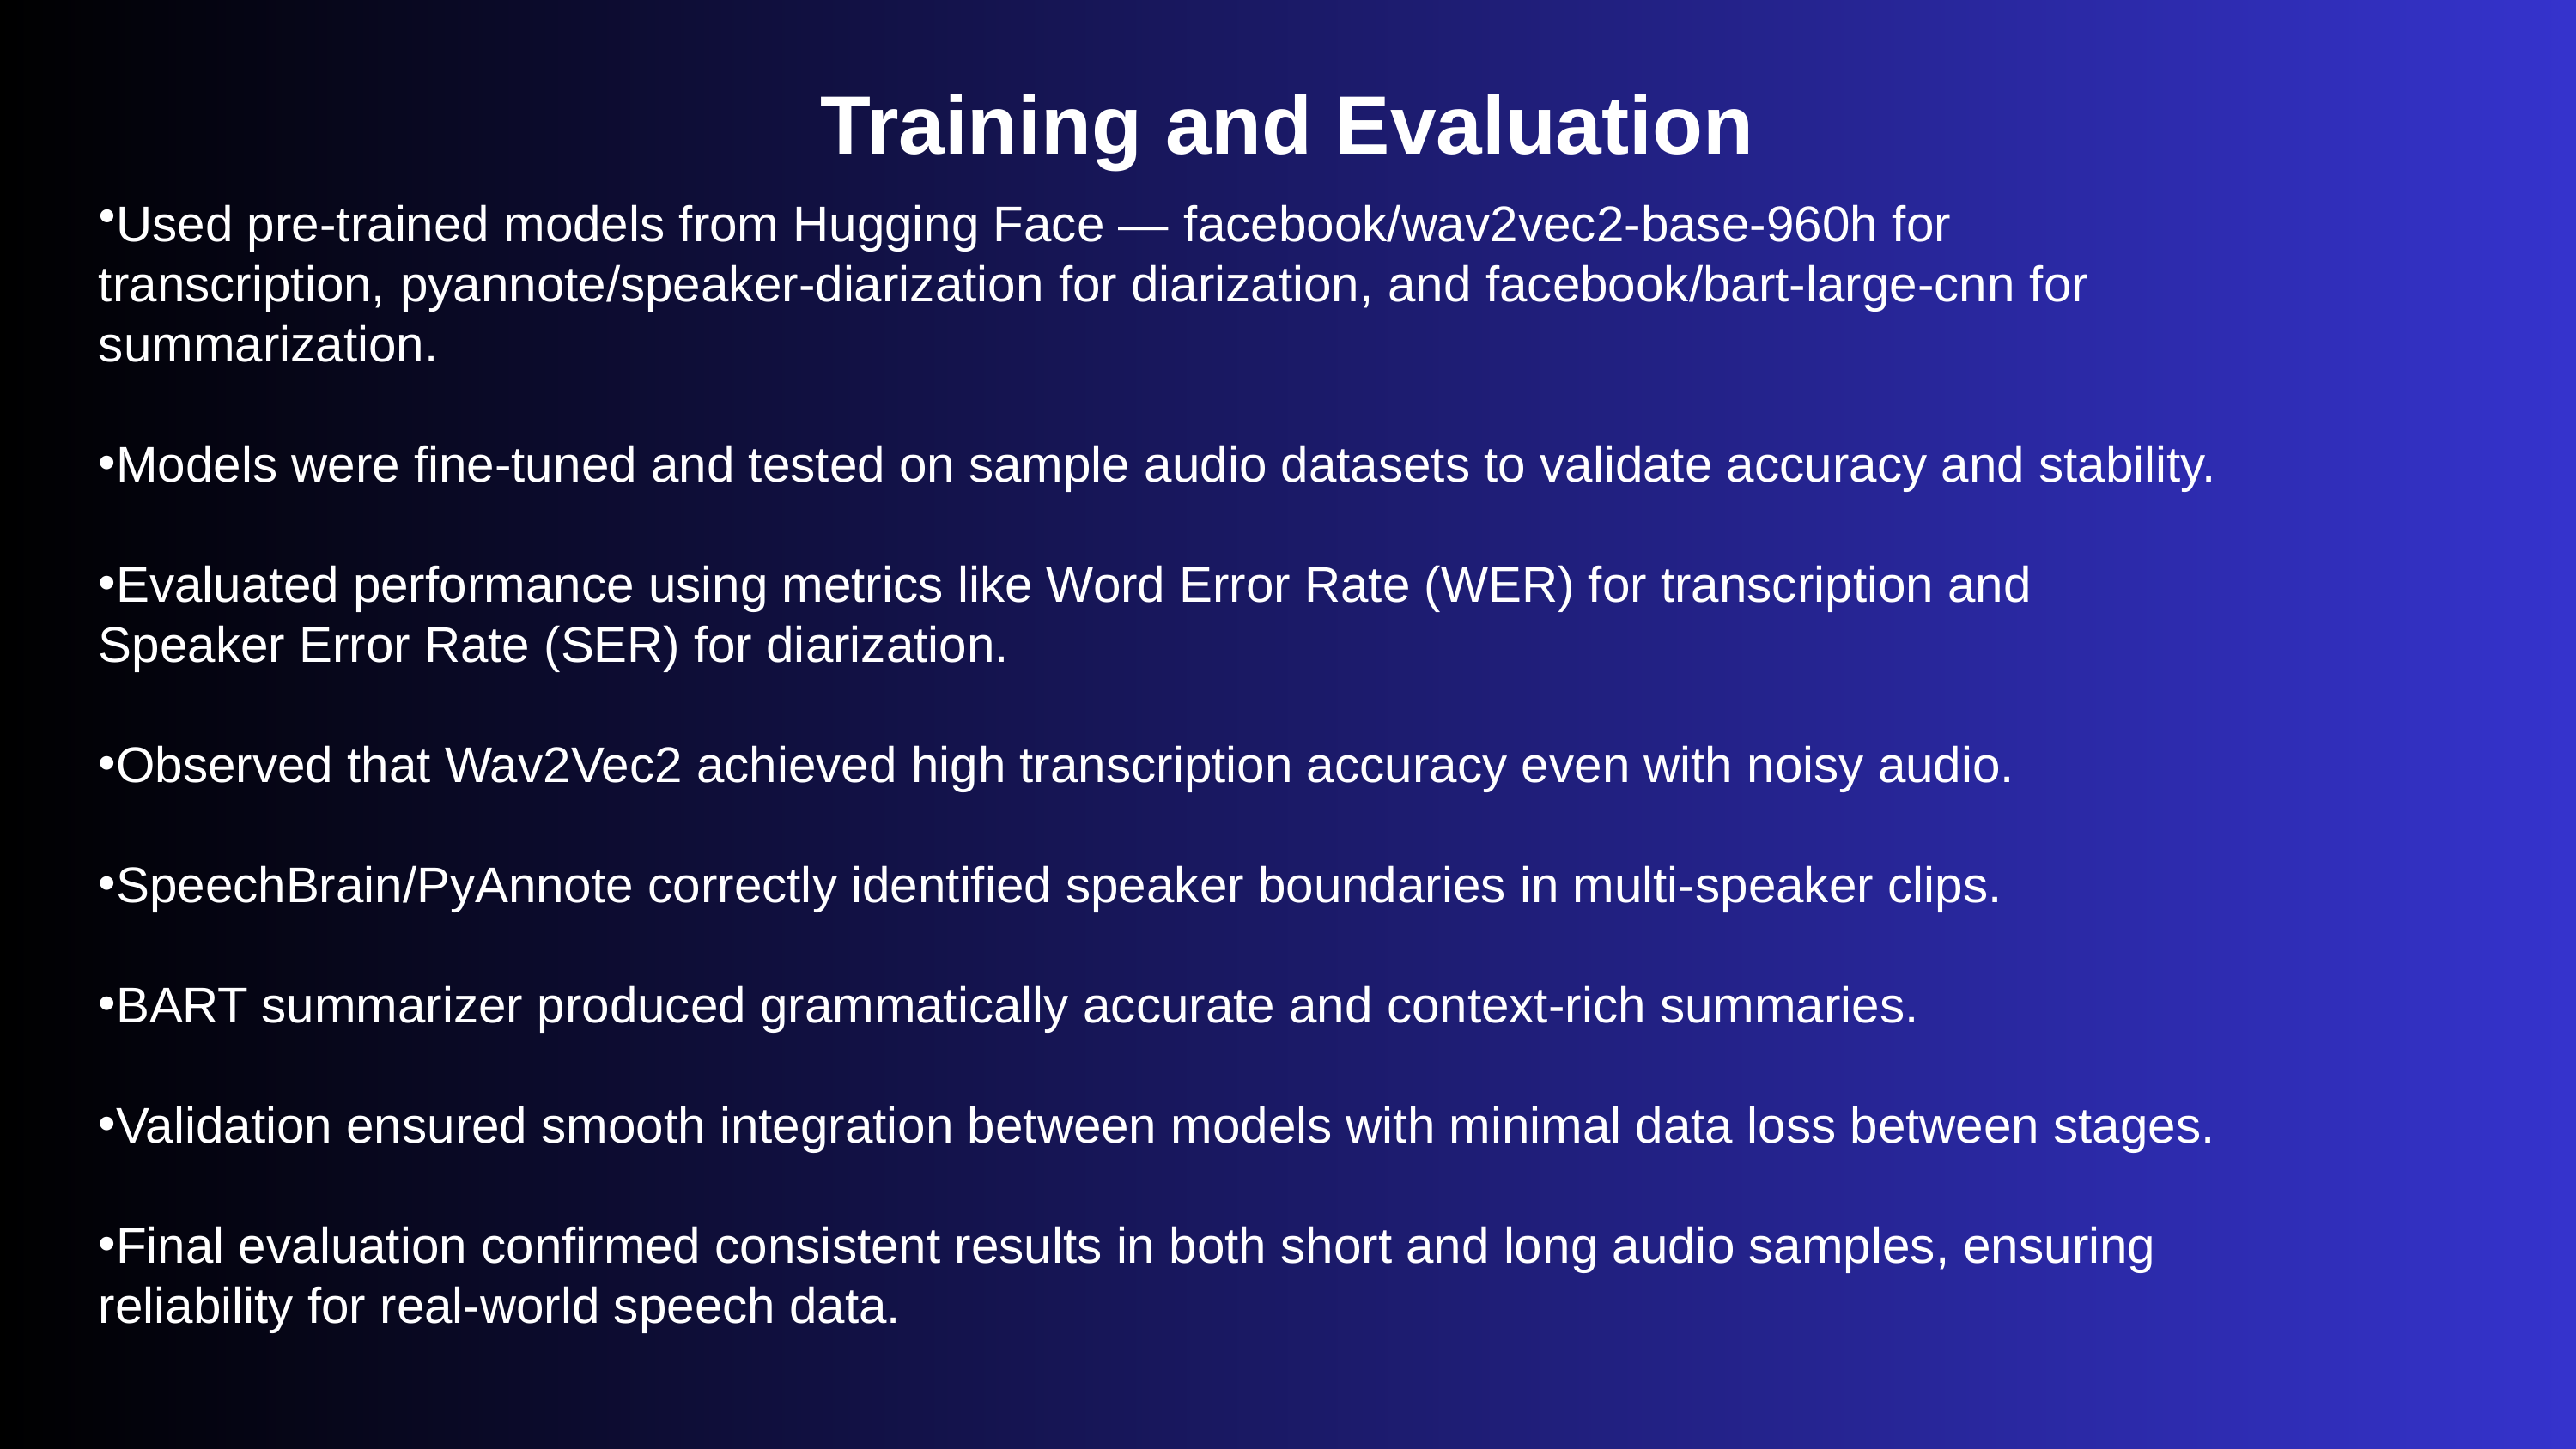

Training and Evaluation
Used pre-trained models from Hugging Face — facebook/wav2vec2-base-960h for transcription, pyannote/speaker-diarization for diarization, and facebook/bart-large-cnn for summarization.

Models were fine-tuned and tested on sample audio datasets to validate accuracy and stability.

Evaluated performance using metrics like Word Error Rate (WER) for transcription and Speaker Error Rate (SER) for diarization.

Observed that Wav2Vec2 achieved high transcription accuracy even with noisy audio.

SpeechBrain/PyAnnote correctly identified speaker boundaries in multi-speaker clips.

BART summarizer produced grammatically accurate and context-rich summaries.

Validation ensured smooth integration between models with minimal data loss between stages.

Final evaluation confirmed consistent results in both short and long audio samples, ensuring reliability for real-world speech data.